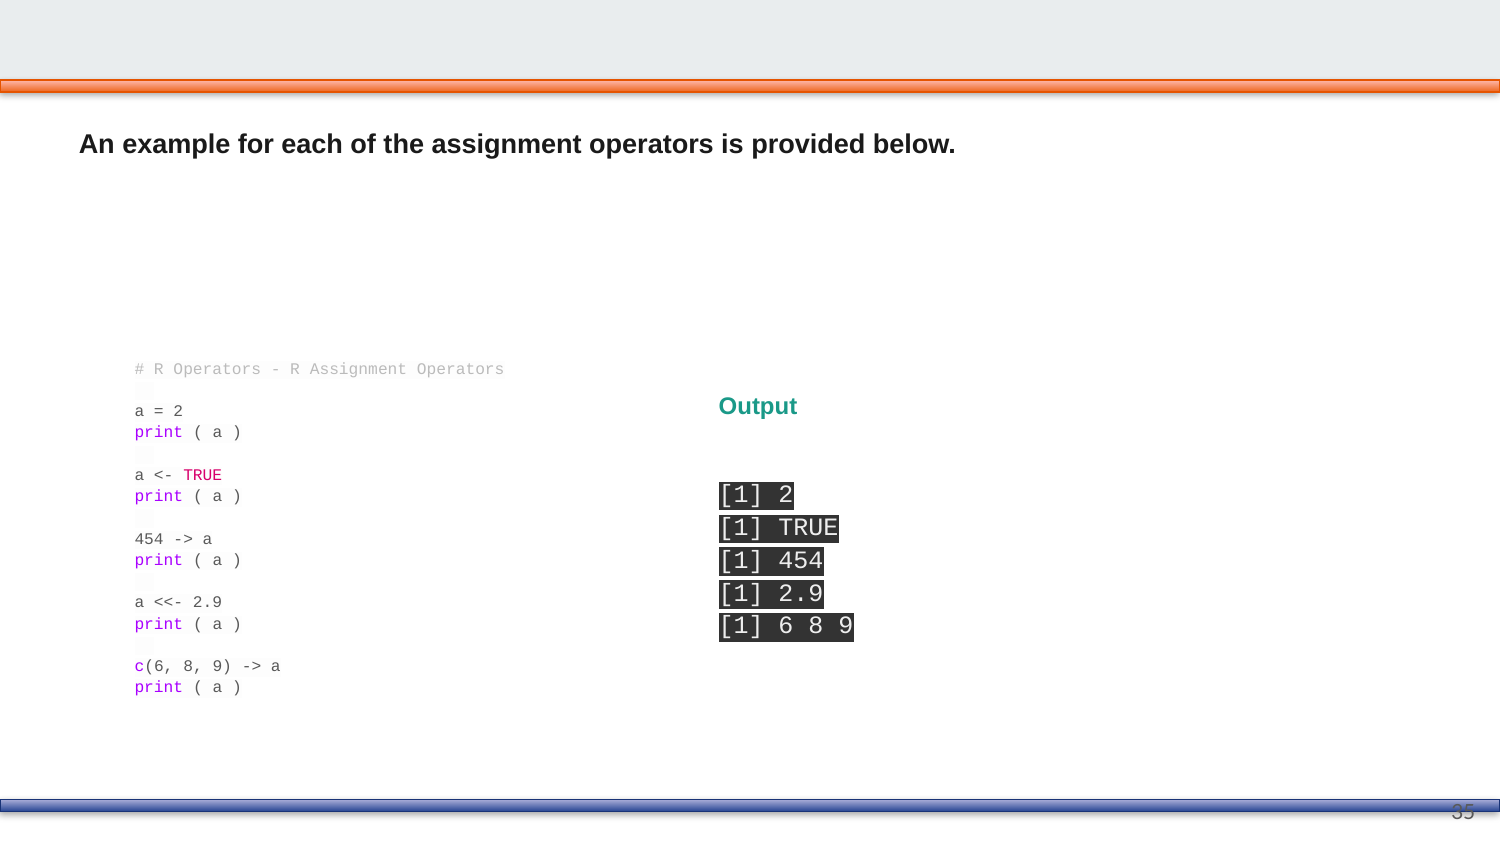

# An example for each of the assignment operators is provided below.

# R Operators - R Assignment Operators

a = 2
print ( a )

a <- TRUE
print ( a )

454 -> a
print ( a )

a <<- 2.9
print ( a )

c(6, 8, 9) -> a
print ( a )

Output
[1] 2
[1] TRUE
[1] 454
[1] 2.9
[1] 6 8 9
35